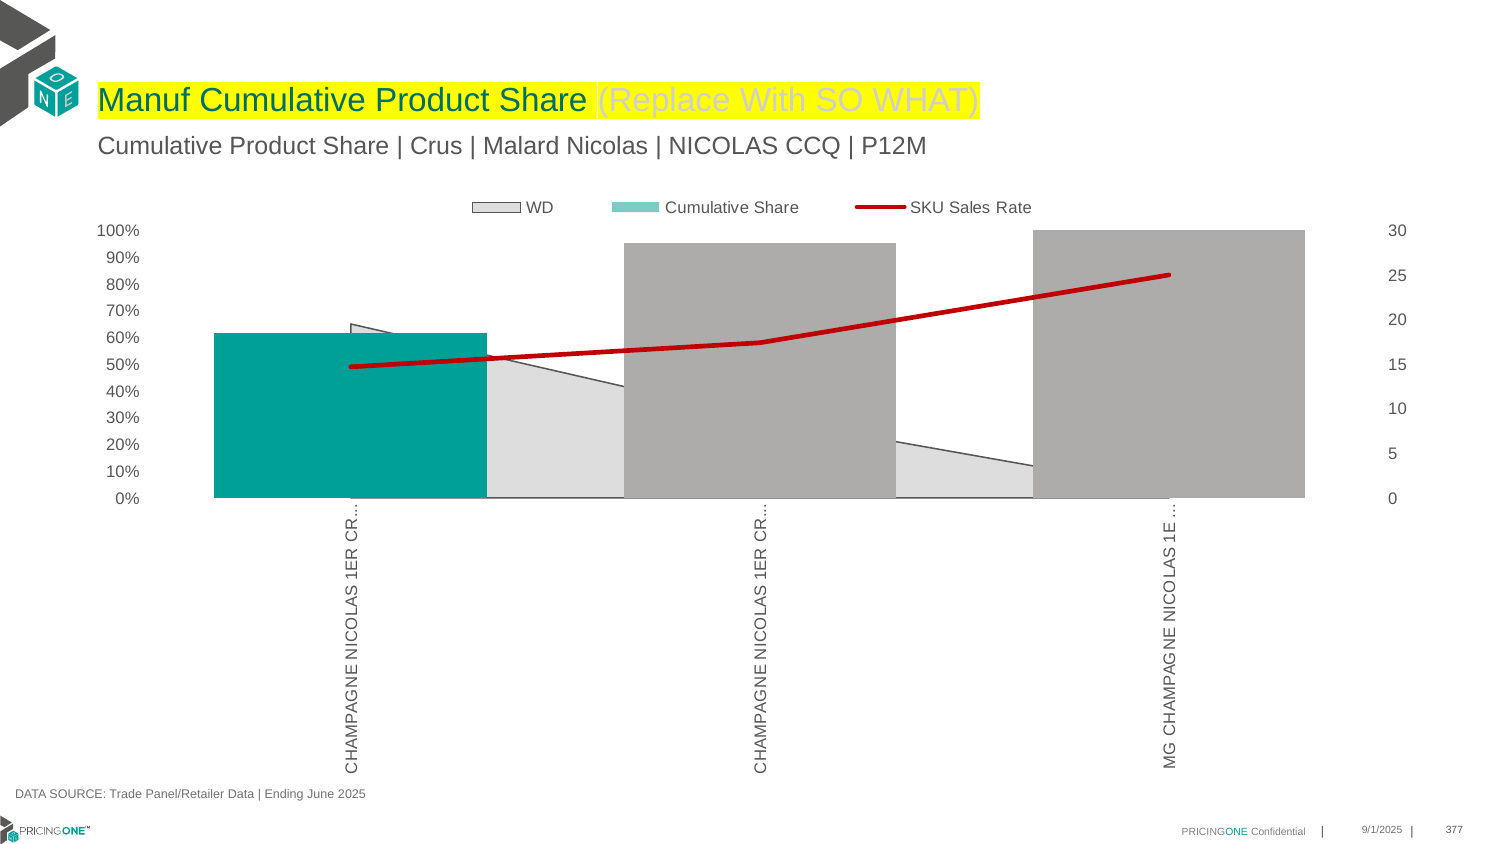

# Manuf Cumulative Product Share (Replace With SO WHAT)
Cumulative Product Share | Crus | Malard Nicolas | NICOLAS CCQ | P12M

### Chart

| Category | WD | Cumulative Share | SKU Sales Rate |
|---|---|---|---|
| CHAMPAGNE NICOLAS 1ER CRU BS 1CT X 750ML | 0.65 | 0.6153350515463918 | 14.692307692307692 |
| CHAMPAGNE NICOLAS 1ER CRU ETUI 1CT X 750ML | 0.3 | 0.9516752577319588 | 17.4 |
| MG CHAMPAGNE NICOLAS 1E CRU BS 1CT X 1500ML | 0.03 | 1.0 | 25.0 |
DATA SOURCE: Trade Panel/Retailer Data | Ending June 2025

9/1/2025
377